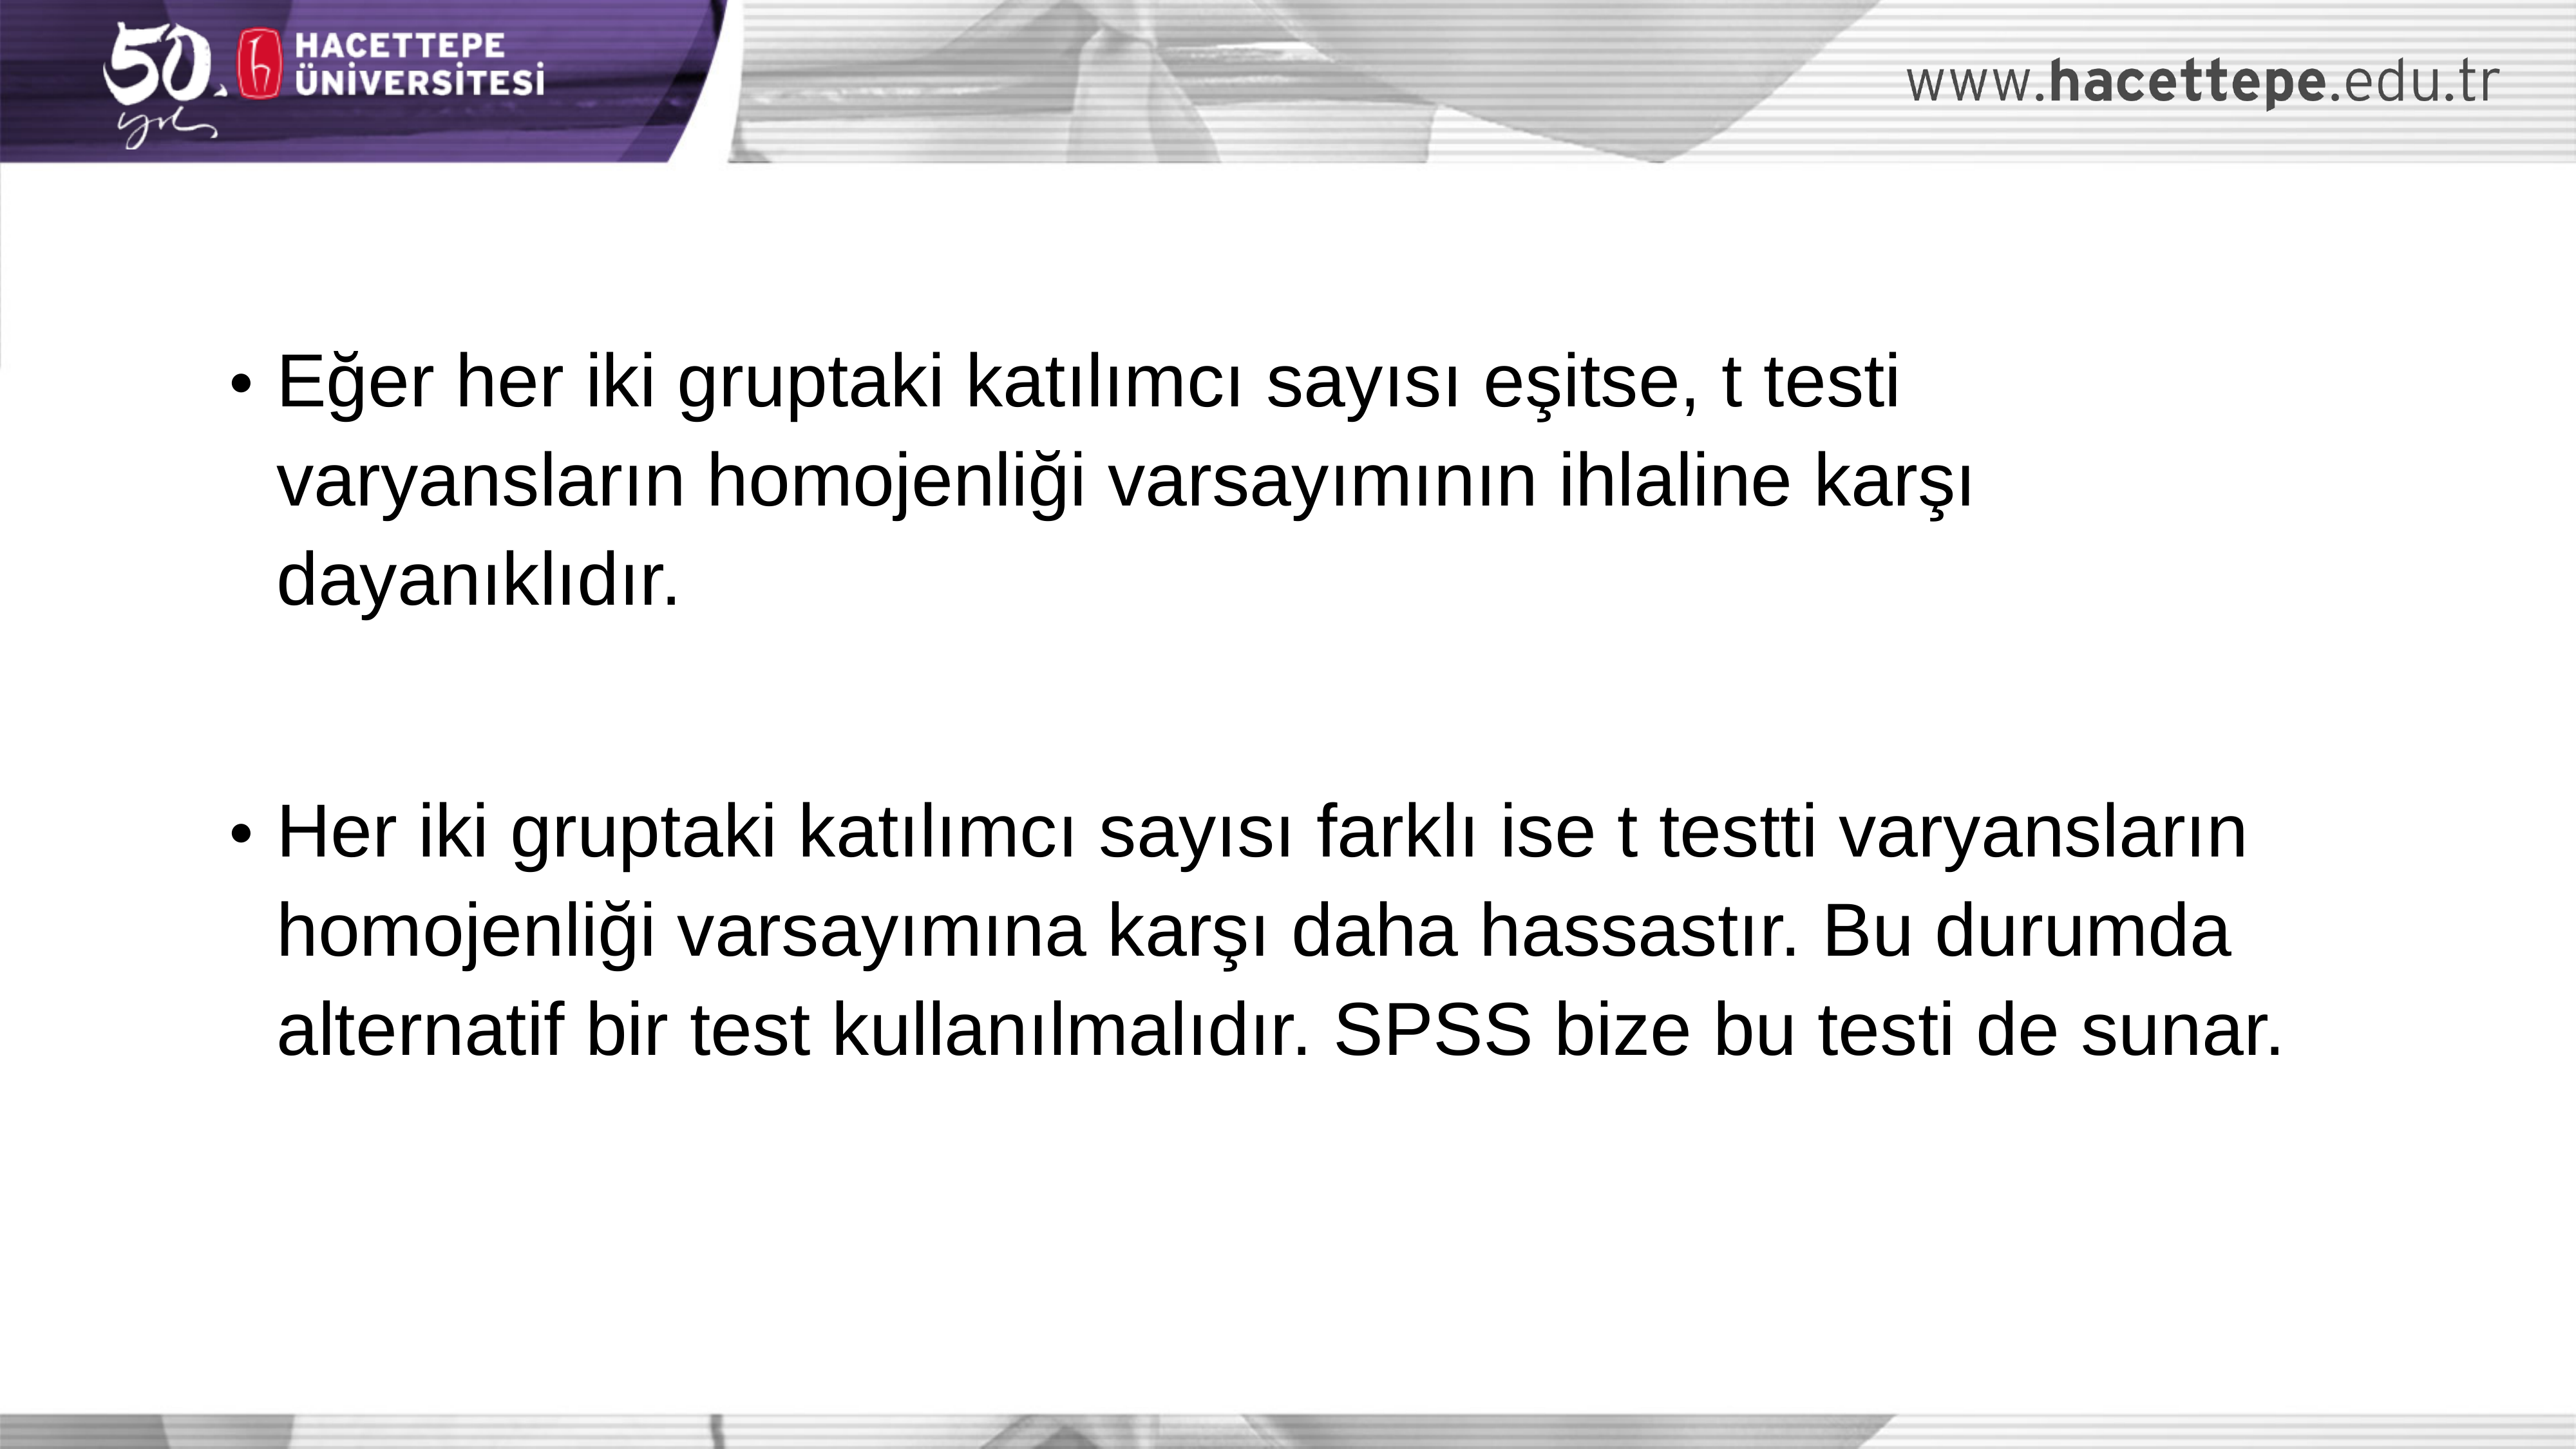

Eğer her iki gruptaki katılımcı sayısı eşitse, t testi varyansların homojenliği varsayımının ihlaline karşı dayanıklıdır.

Her iki gruptaki katılımcı sayısı farklı ise t testti varyansların homojenliği varsayımına karşı daha hassastır. Bu durumda alternatif bir test kullanılmalıdır. SPSS bize bu testi de sunar.